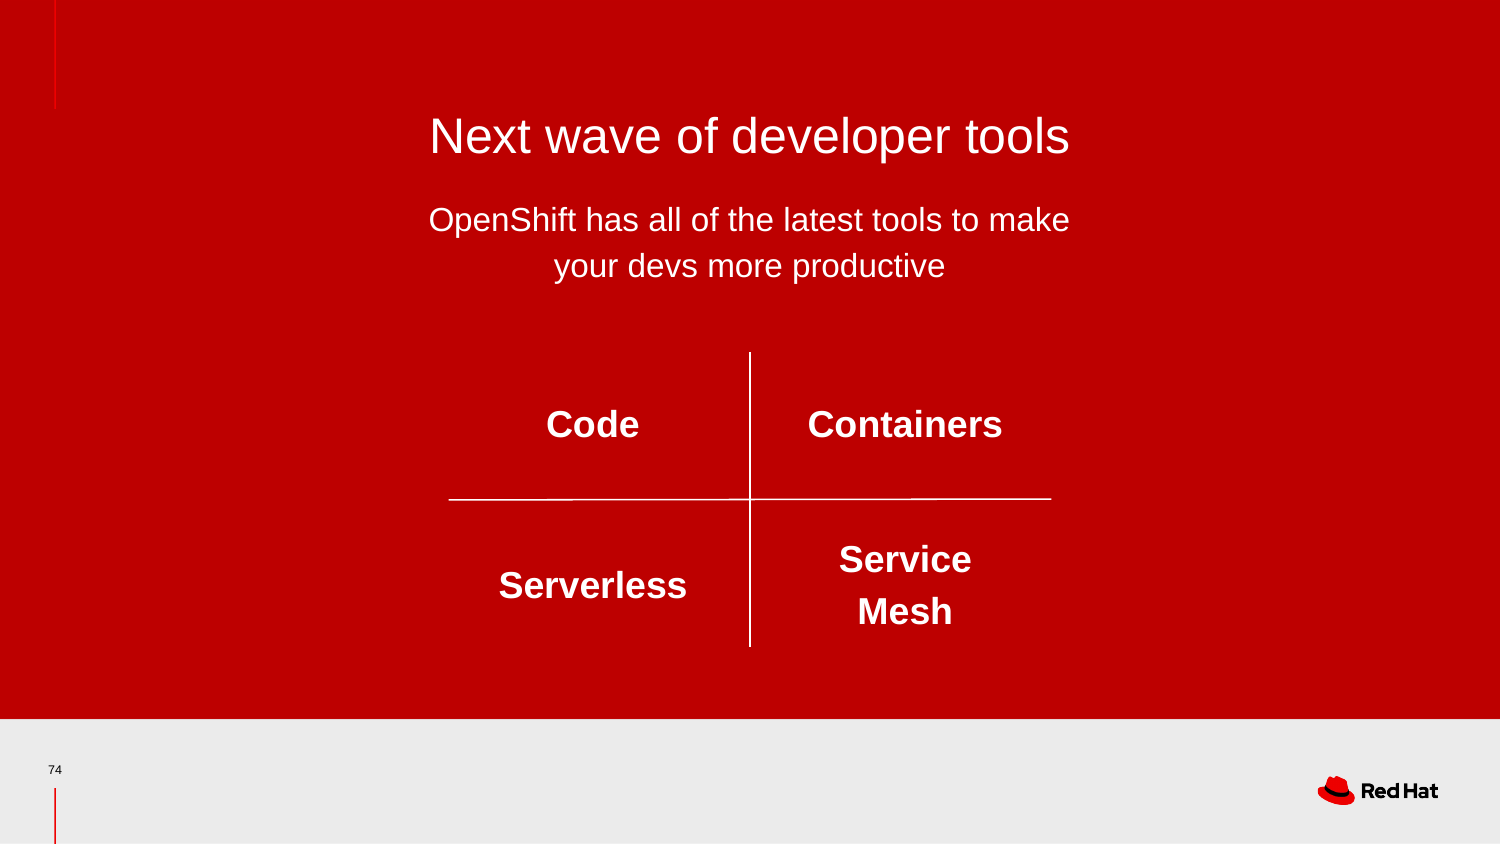

Next wave of developer tools
OpenShift has all of the latest tools to make
your devs more productive
Code
Containers
Serverless
Service
Mesh
74